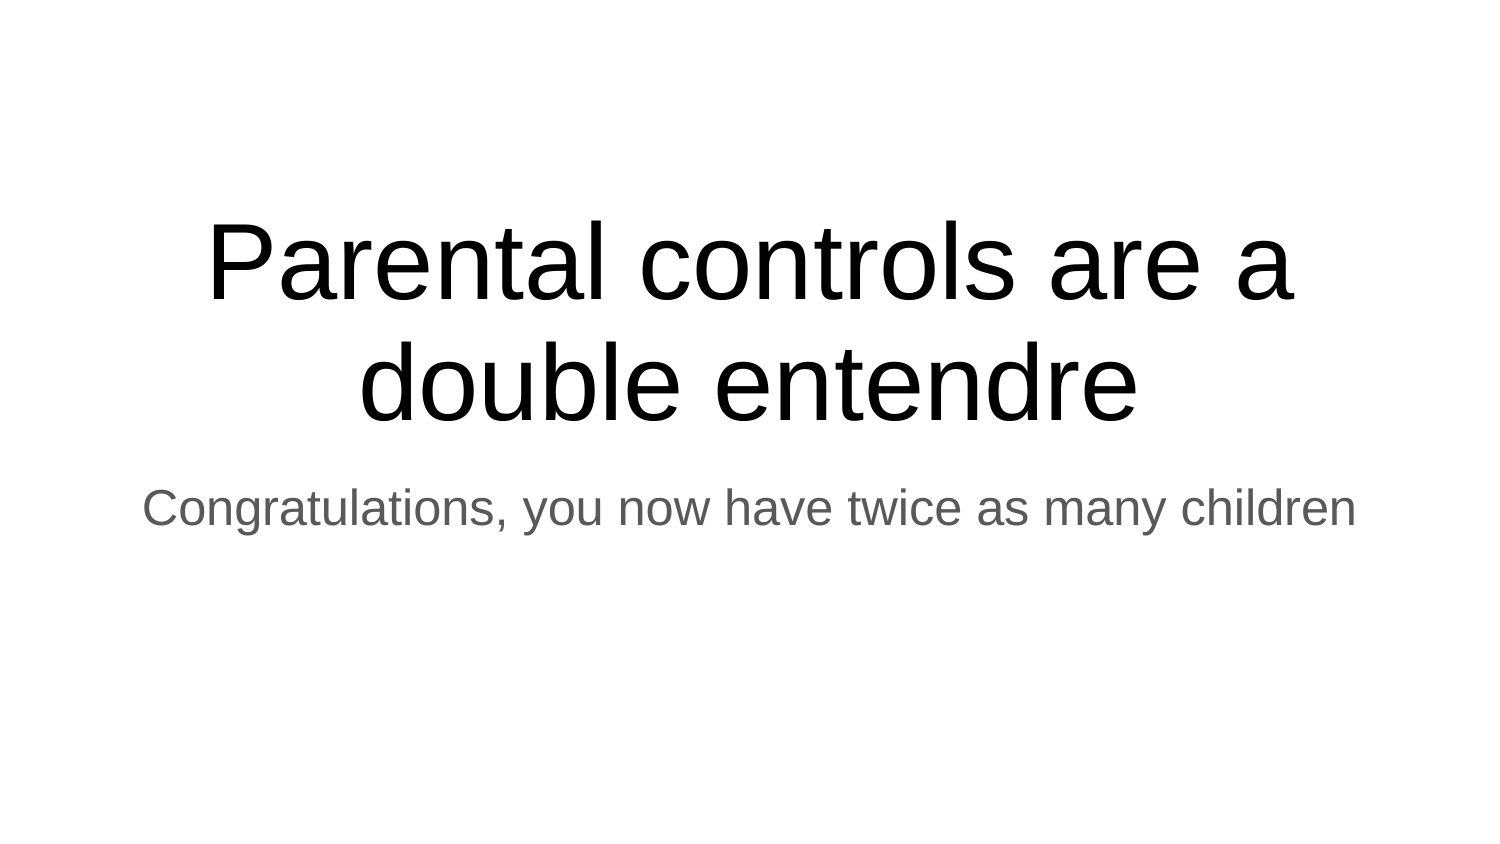

# Parental controls are a double entendre
Congratulations, you now have twice as many children